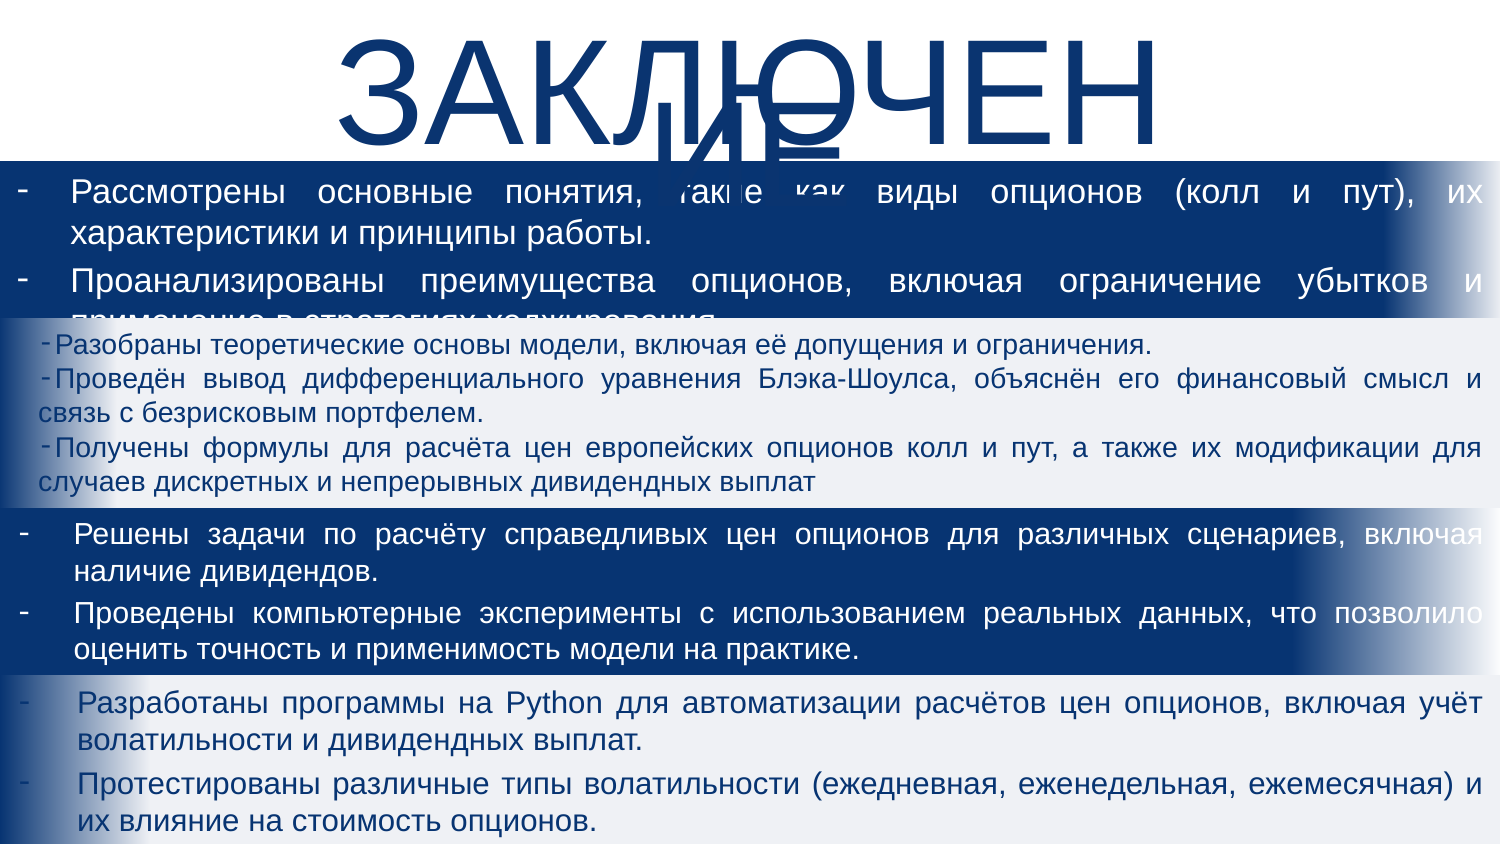

ЗАКЛЮЧЕНИЕ
Рассмотрены основные понятия, такие как виды опционов (колл и пут), их характеристики и принципы работы.
Проанализированы преимущества опционов, включая ограничение убытков и применение в стратегиях хеджирования.

Разобраны теоретические основы модели, включая её допущения и ограничения.
Проведён вывод дифференциального уравнения Блэка-Шоулса, объяснён его финансовый смысл и связь с безрисковым портфелем.
Получены формулы для расчёта цен европейских опционов колл и пут, а также их модификации для случаев дискретных и непрерывных дивидендных выплат
Решены задачи по расчёту справедливых цен опционов для различных сценариев, включая наличие дивидендов.
Проведены компьютерные эксперименты с использованием реальных данных, что позволило оценить точность и применимость модели на практике.

Разработаны программы на Python для автоматизации расчётов цен опционов, включая учёт волатильности и дивидендных выплат.
Протестированы различные типы волатильности (ежедневная, еженедельная, ежемесячная) и их влияние на стоимость опционов.